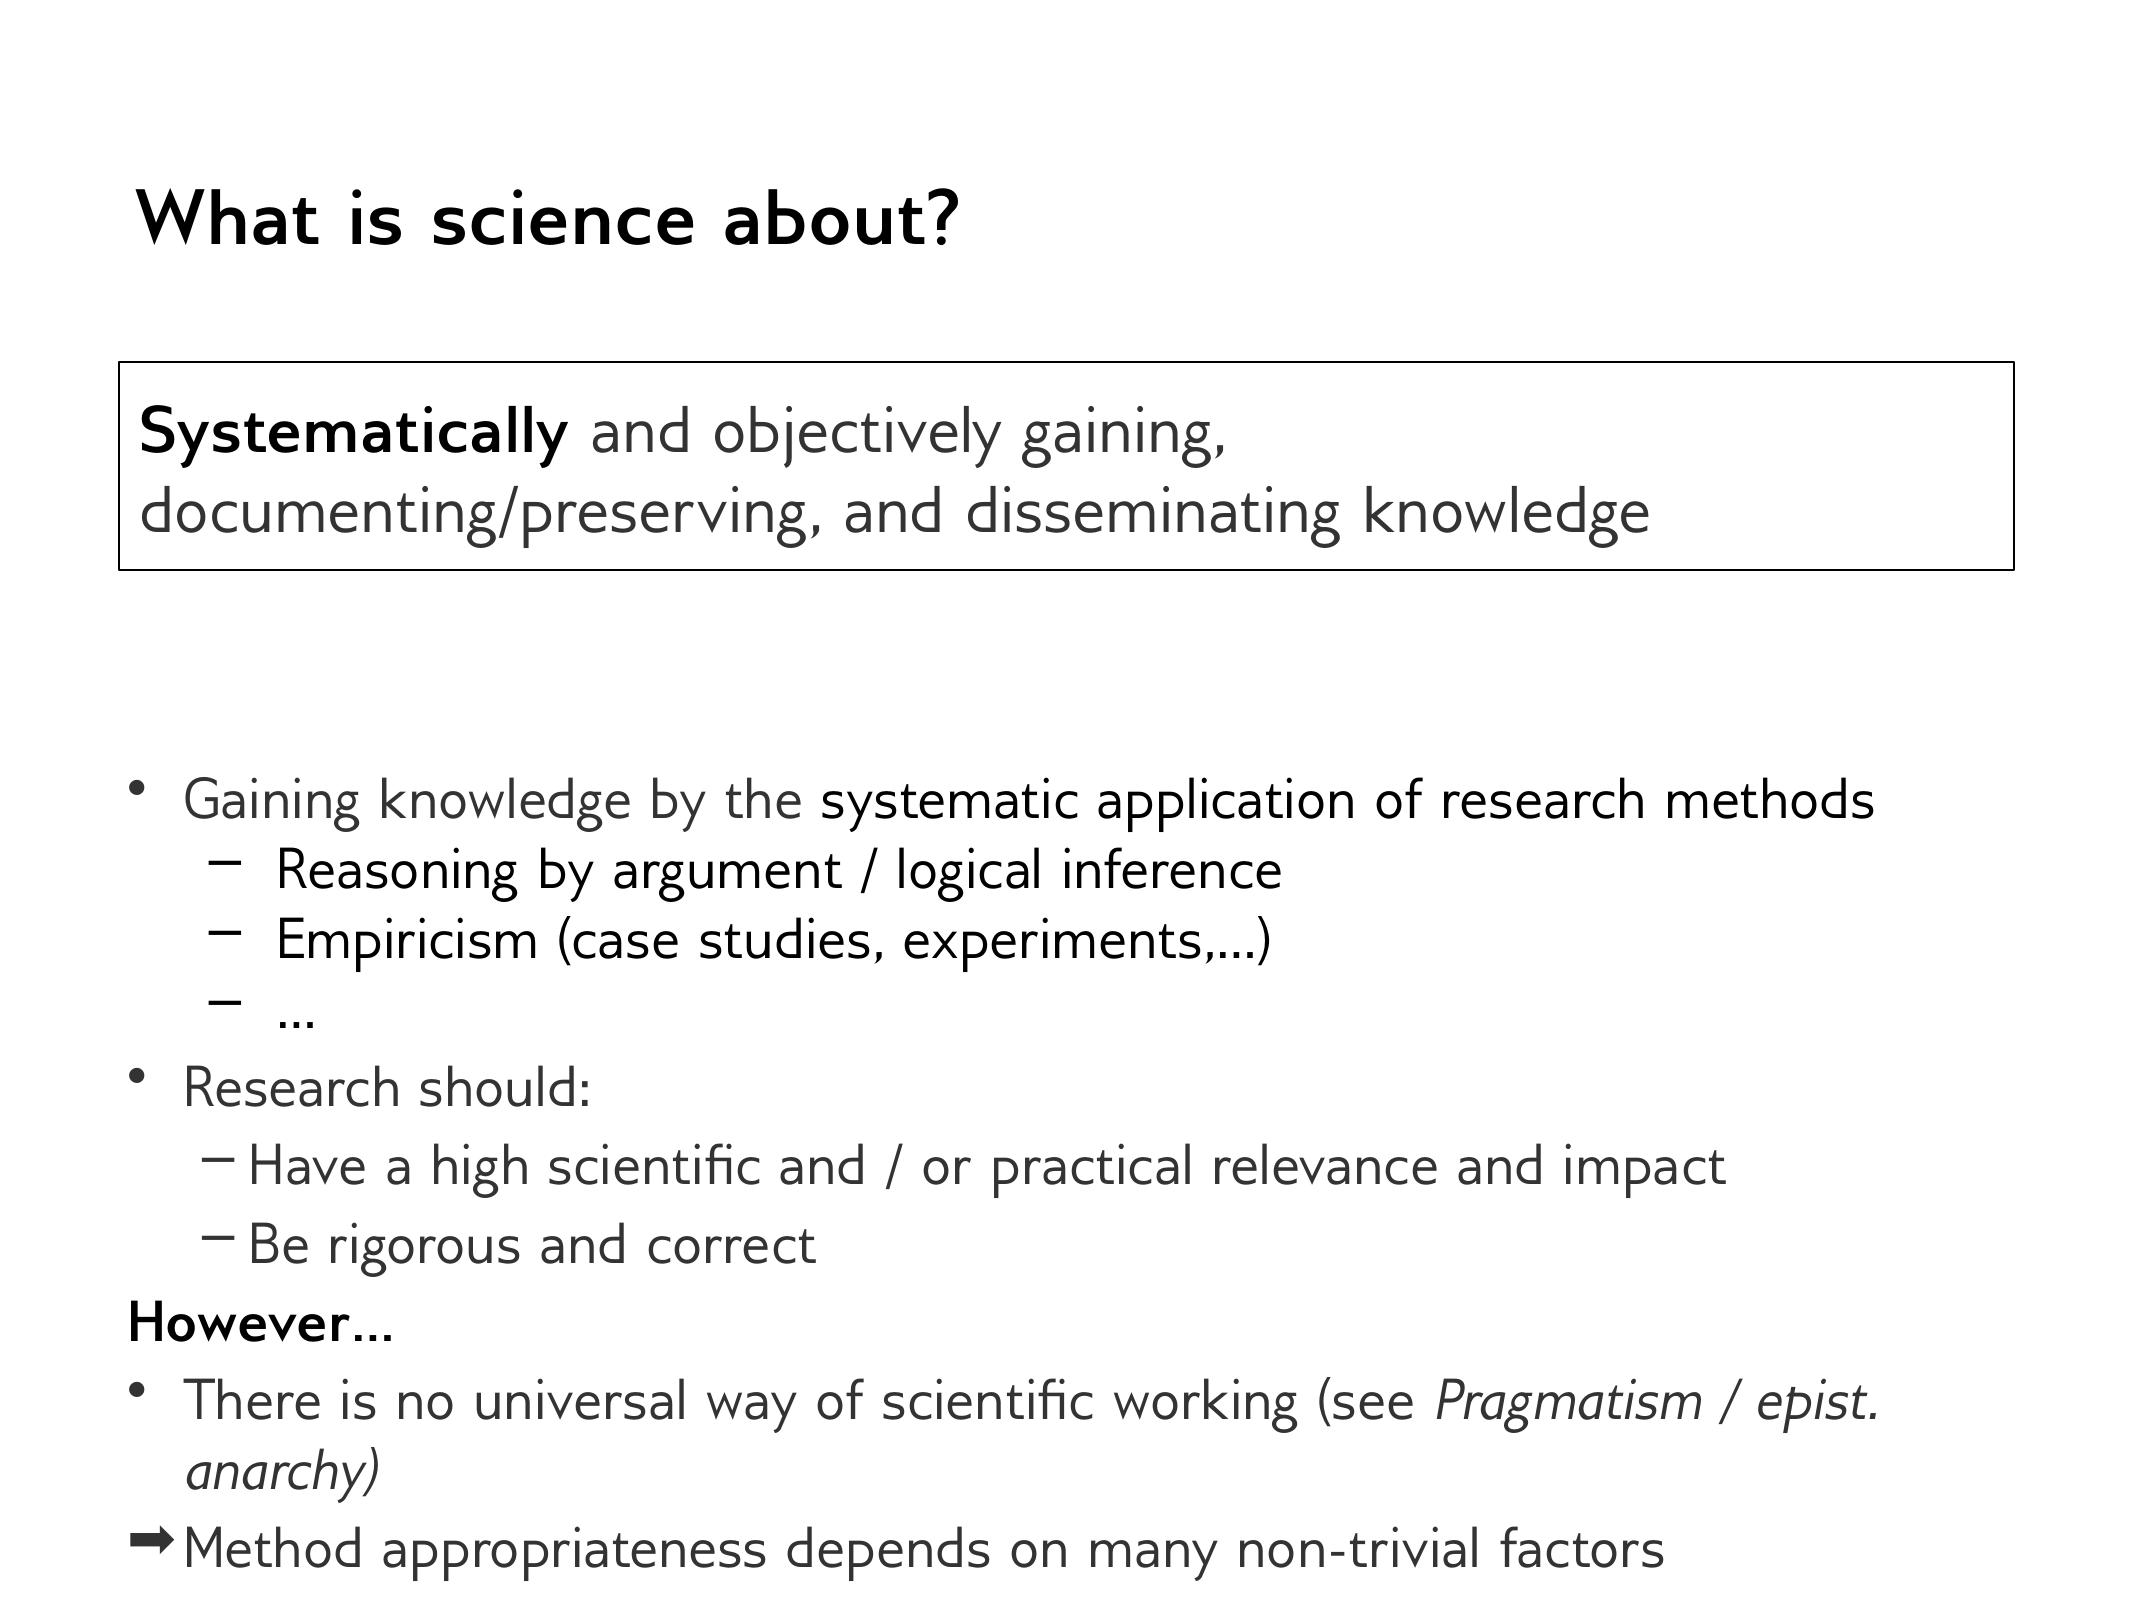

# What is science about?

Systematically and objectively gaining, documenting/preserving, and disseminating knowledge
Gaining knowledge by the systematic application of research methods
Reasoning by argument / logical inference
Empiricism (case studies, experiments,…)
…
Research should:
Have a high scientific and / or practical relevance and impact
Be rigorous and correct
However…
There is no universal way of scientific working (see Pragmatism / epist. anarchy)
Method appropriateness depends on many non-trivial factors